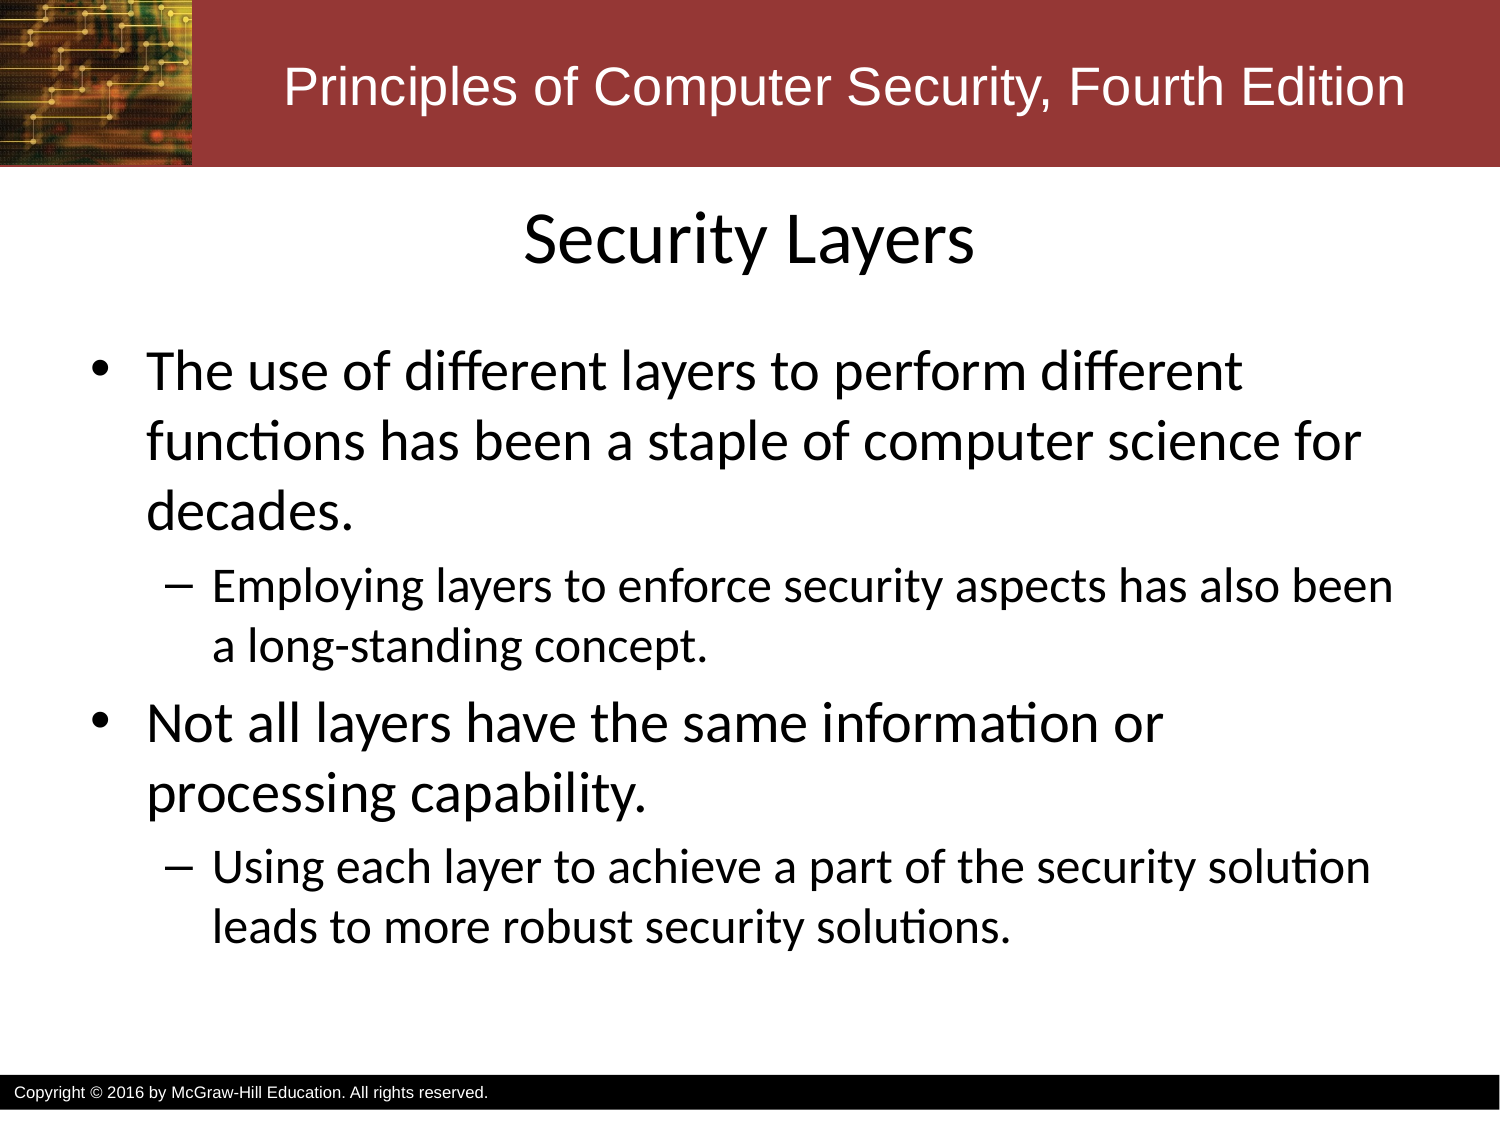

# Security Layers
The use of different layers to perform different functions has been a staple of computer science for decades.
Employing layers to enforce security aspects has also been a long-standing concept.
Not all layers have the same information or processing capability.
Using each layer to achieve a part of the security solution leads to more robust security solutions.